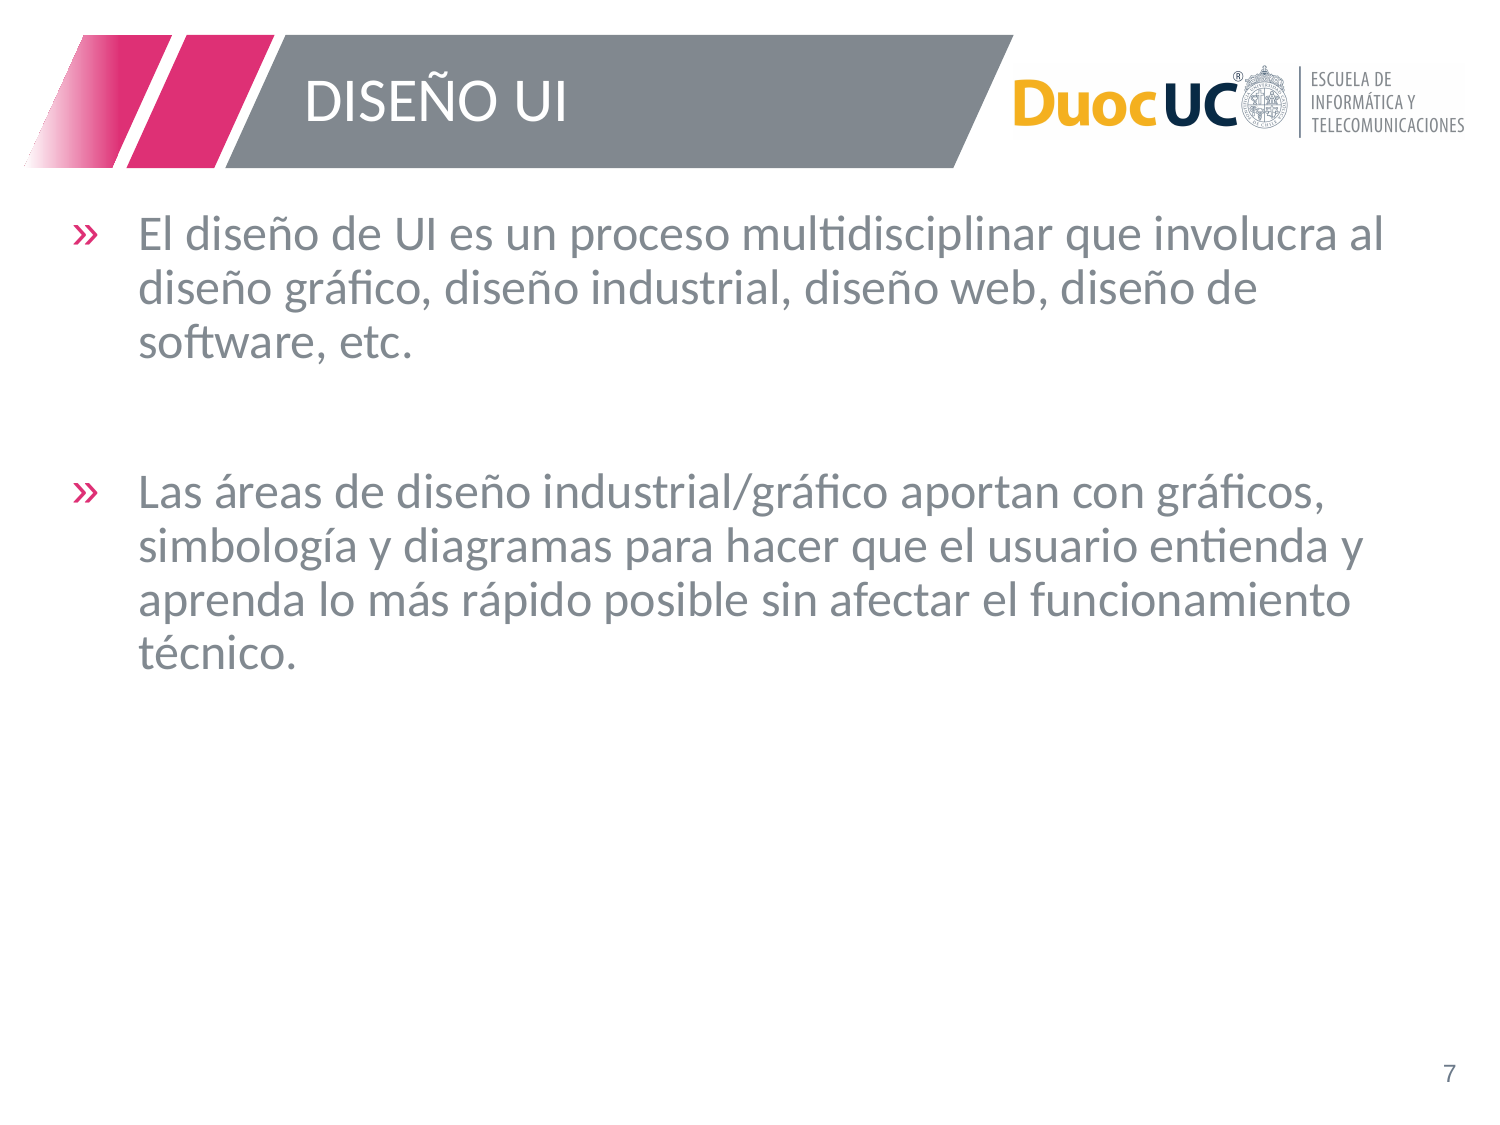

# DISEÑO UI
El diseño de UI es un proceso multidisciplinar que involucra al diseño gráfico, diseño industrial, diseño web, diseño de software, etc.

Las áreas de diseño industrial/gráfico aportan con gráficos, simbología y diagramas para hacer que el usuario entienda y aprenda lo más rápido posible sin afectar el funcionamiento técnico.